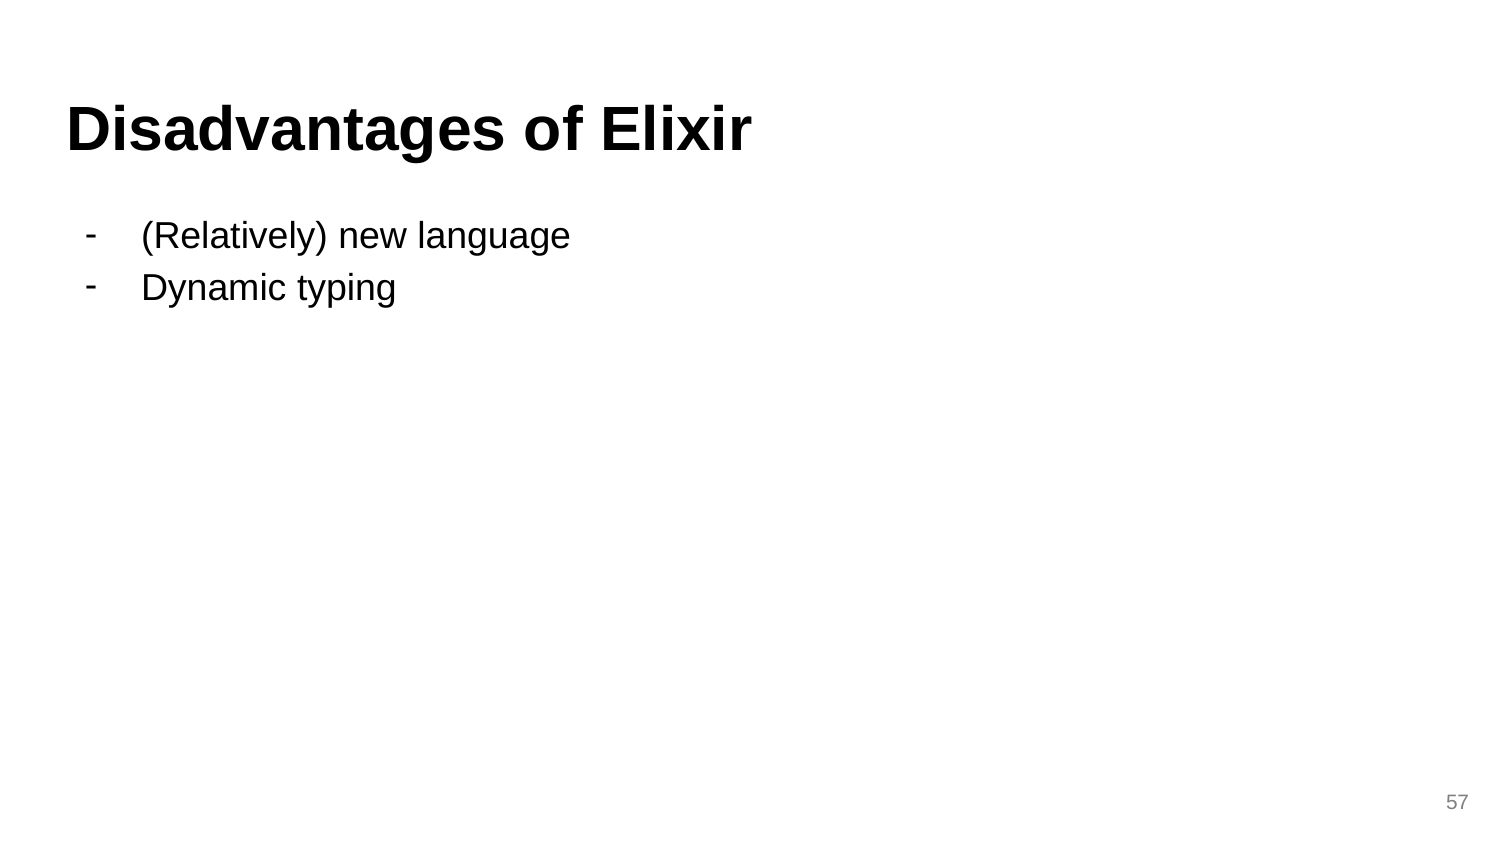

# Disadvantages of Elixir

(Relatively) new language
Dynamic typing

57